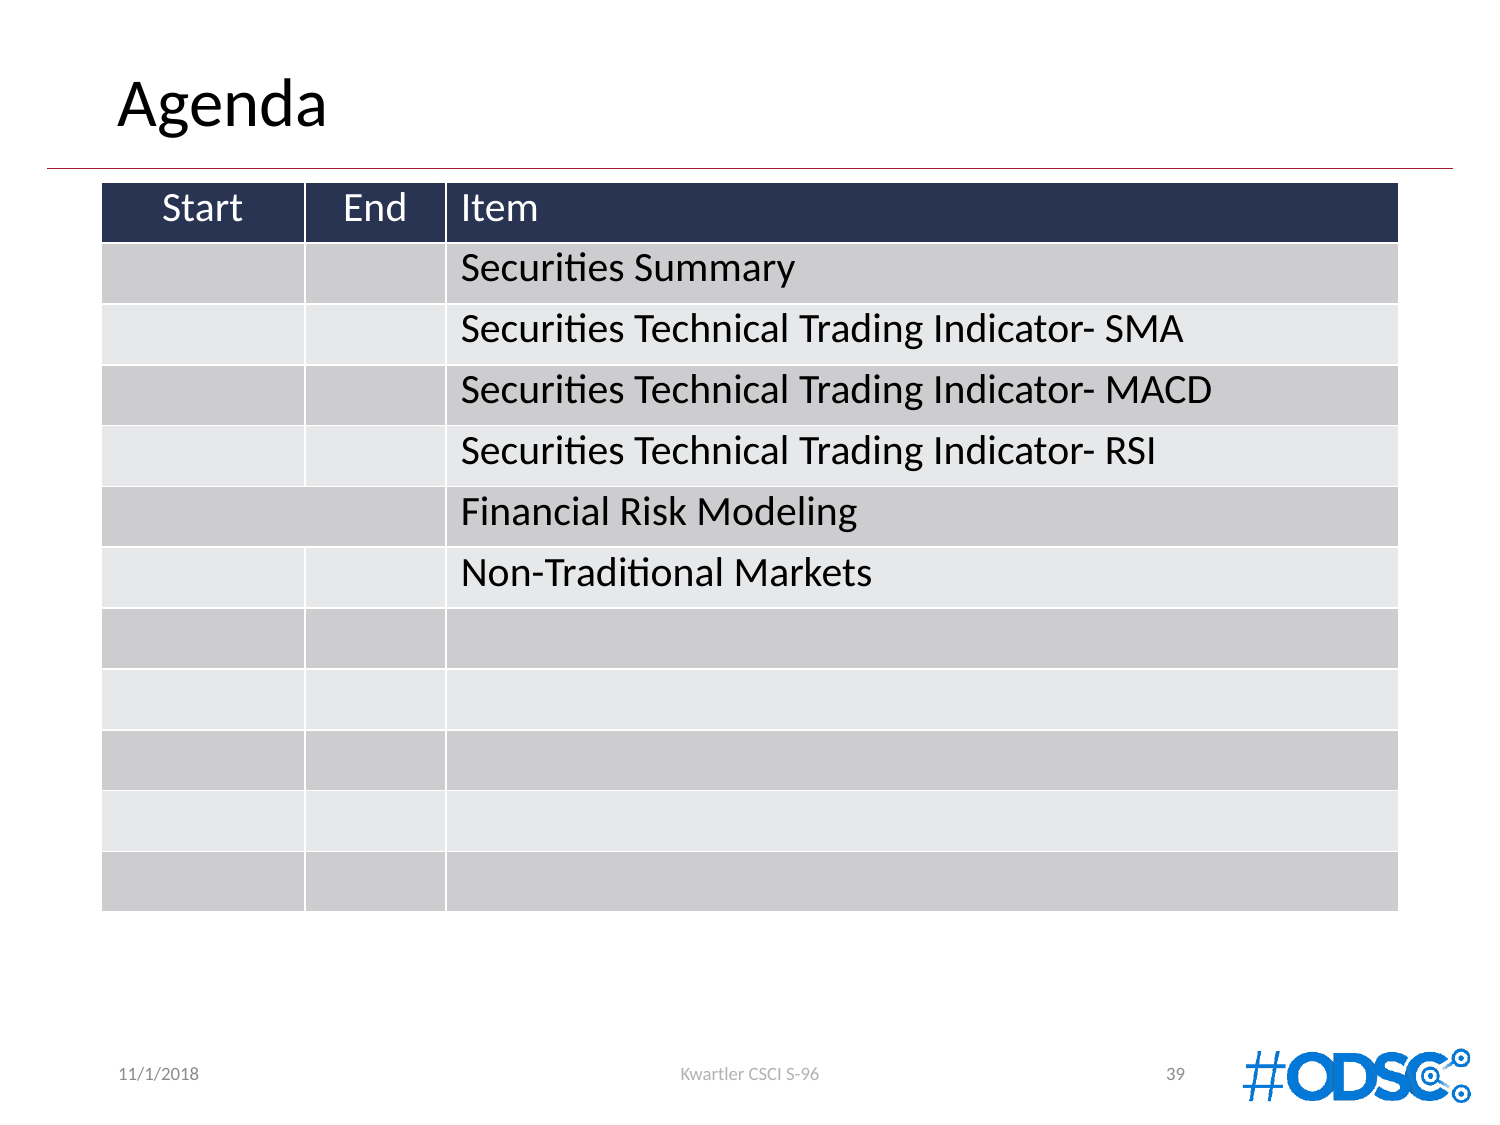

# Agenda
| Start | End | Item |
| --- | --- | --- |
|  |  | Securities Summary |
|  |  | Securities Technical Trading Indicator- SMA |
|  |  | Securities Technical Trading Indicator- MACD |
|  |  | Securities Technical Trading Indicator- RSI |
|  |  | Financial Risk Modeling |
|  |  | Non-Traditional Markets |
|  |  |  |
|  |  |  |
|  |  |  |
|  |  |  |
|  |  |  |
11/1/2018
Kwartler CSCI S-96
39